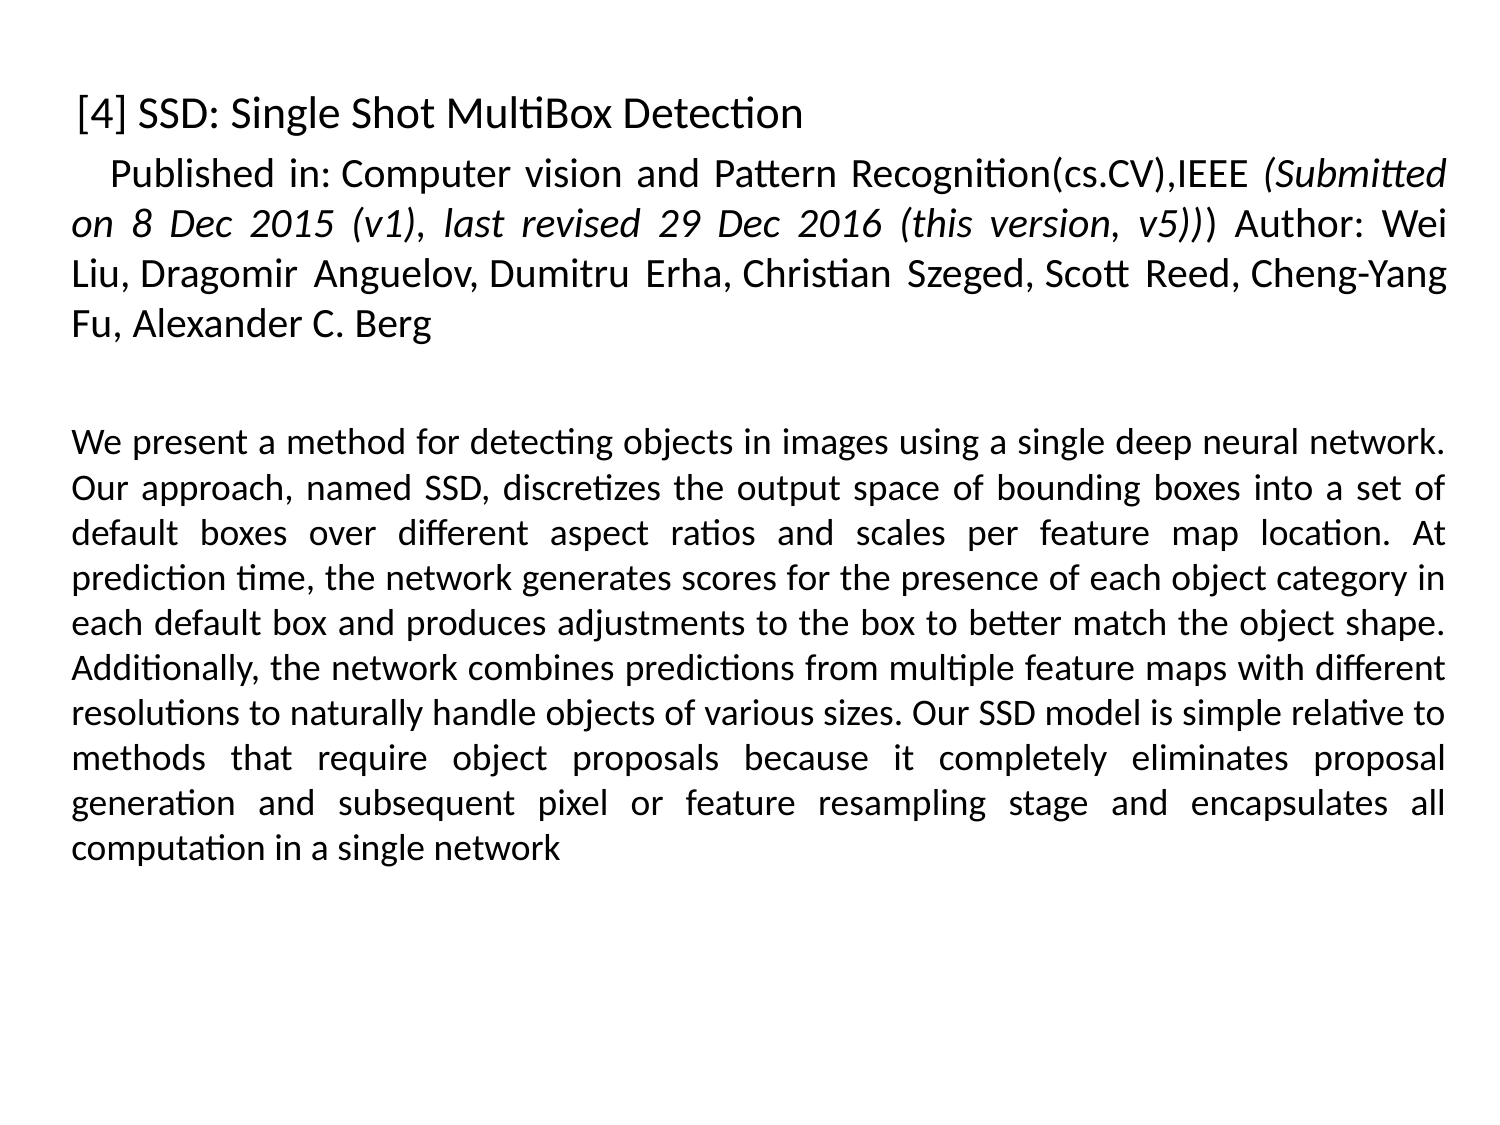

[4] SSD: Single Shot MultiBox Detection
       Published in: Computer vision and Pattern Recognition(cs.CV),IEEE (Submitted on 8 Dec 2015 (v1), last revised 29 Dec 2016 (this version, v5))) Author: Wei Liu, Dragomir Anguelov, Dumitru Erha, Christian Szeged, Scott Reed, Cheng-Yang Fu, Alexander C. Berg

	We present a method for detecting objects in images using a single deep neural network. Our approach, named SSD, discretizes the output space of bounding boxes into a set of default boxes over different aspect ratios and scales per feature map location. At prediction time, the network generates scores for the presence of each object category in each default box and produces adjustments to the box to better match the object shape. Additionally, the network combines predictions from multiple feature maps with different resolutions to naturally handle objects of various sizes. Our SSD model is simple relative to methods that require object proposals because it completely eliminates proposal generation and subsequent pixel or feature resampling stage and encapsulates all computation in a single network